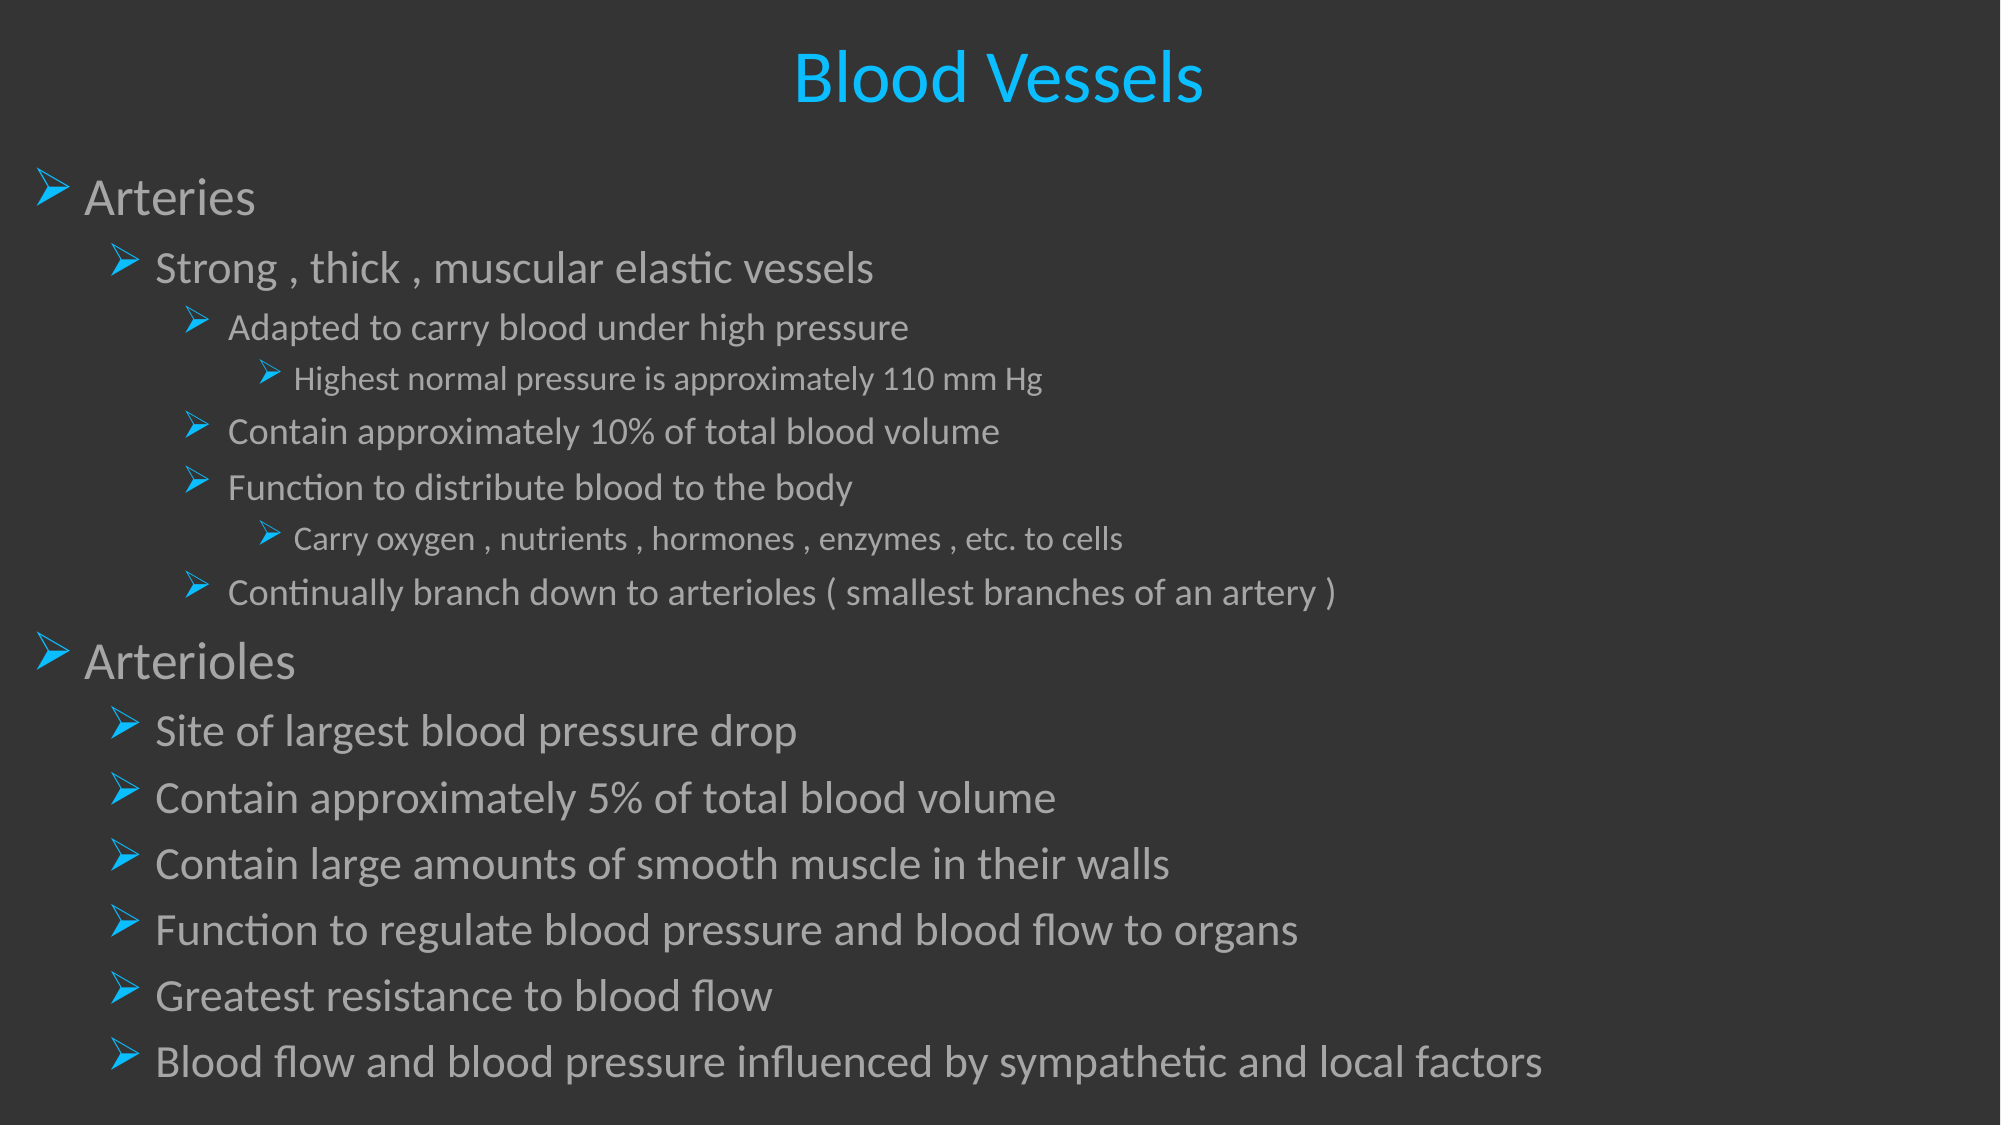

# Blood Vessels
 Arteries
 Strong , thick , muscular elastic vessels
 Adapted to carry blood under high pressure
Highest normal pressure is approximately 110 mm Hg
 Contain approximately 10% of total blood volume
 Function to distribute blood to the body
Carry oxygen , nutrients , hormones , enzymes , etc. to cells
 Continually branch down to arterioles ( smallest branches of an artery )
 Arterioles
 Site of largest blood pressure drop
 Contain approximately 5% of total blood volume
 Contain large amounts of smooth muscle in their walls
 Function to regulate blood pressure and blood flow to organs
 Greatest resistance to blood flow
 Blood flow and blood pressure influenced by sympathetic and local factors